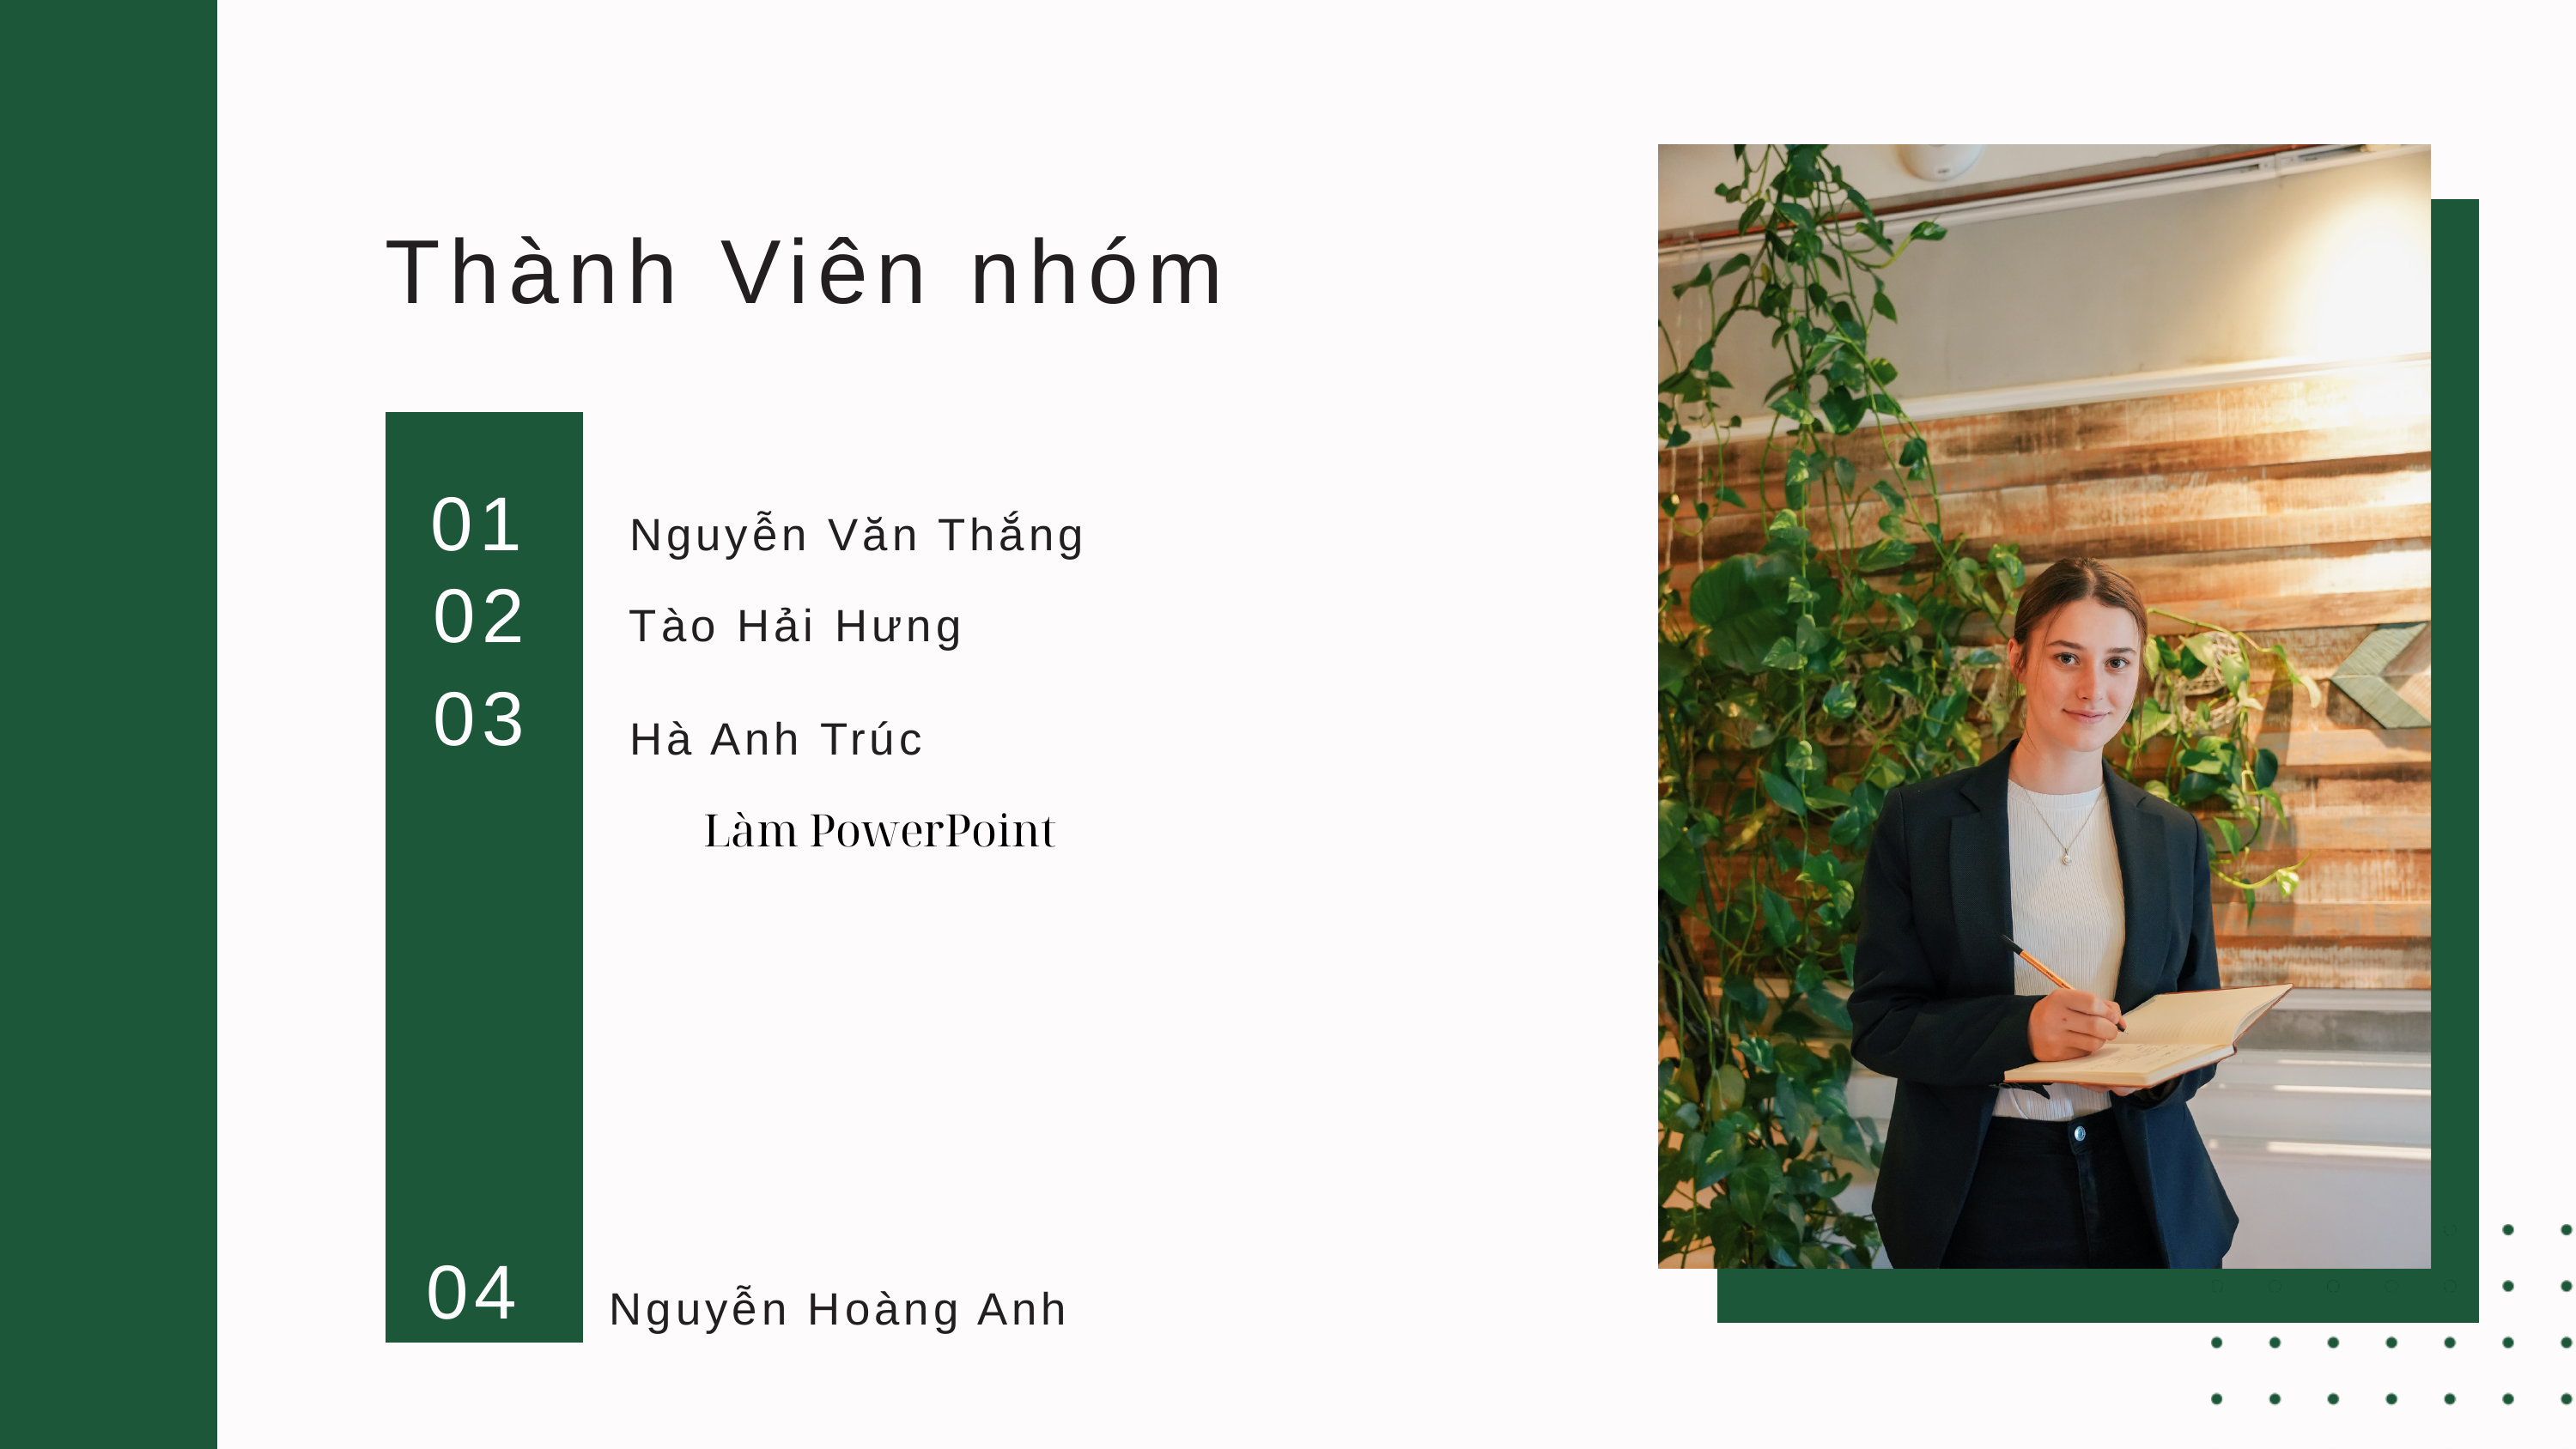

Thành Viên nhóm

01
Nguyễn Văn Thắng
02
Tào Hải Hưng
03
Hà Anh Trúc
Làm PowerPoint

04
Nguyễn Hoàng Anh